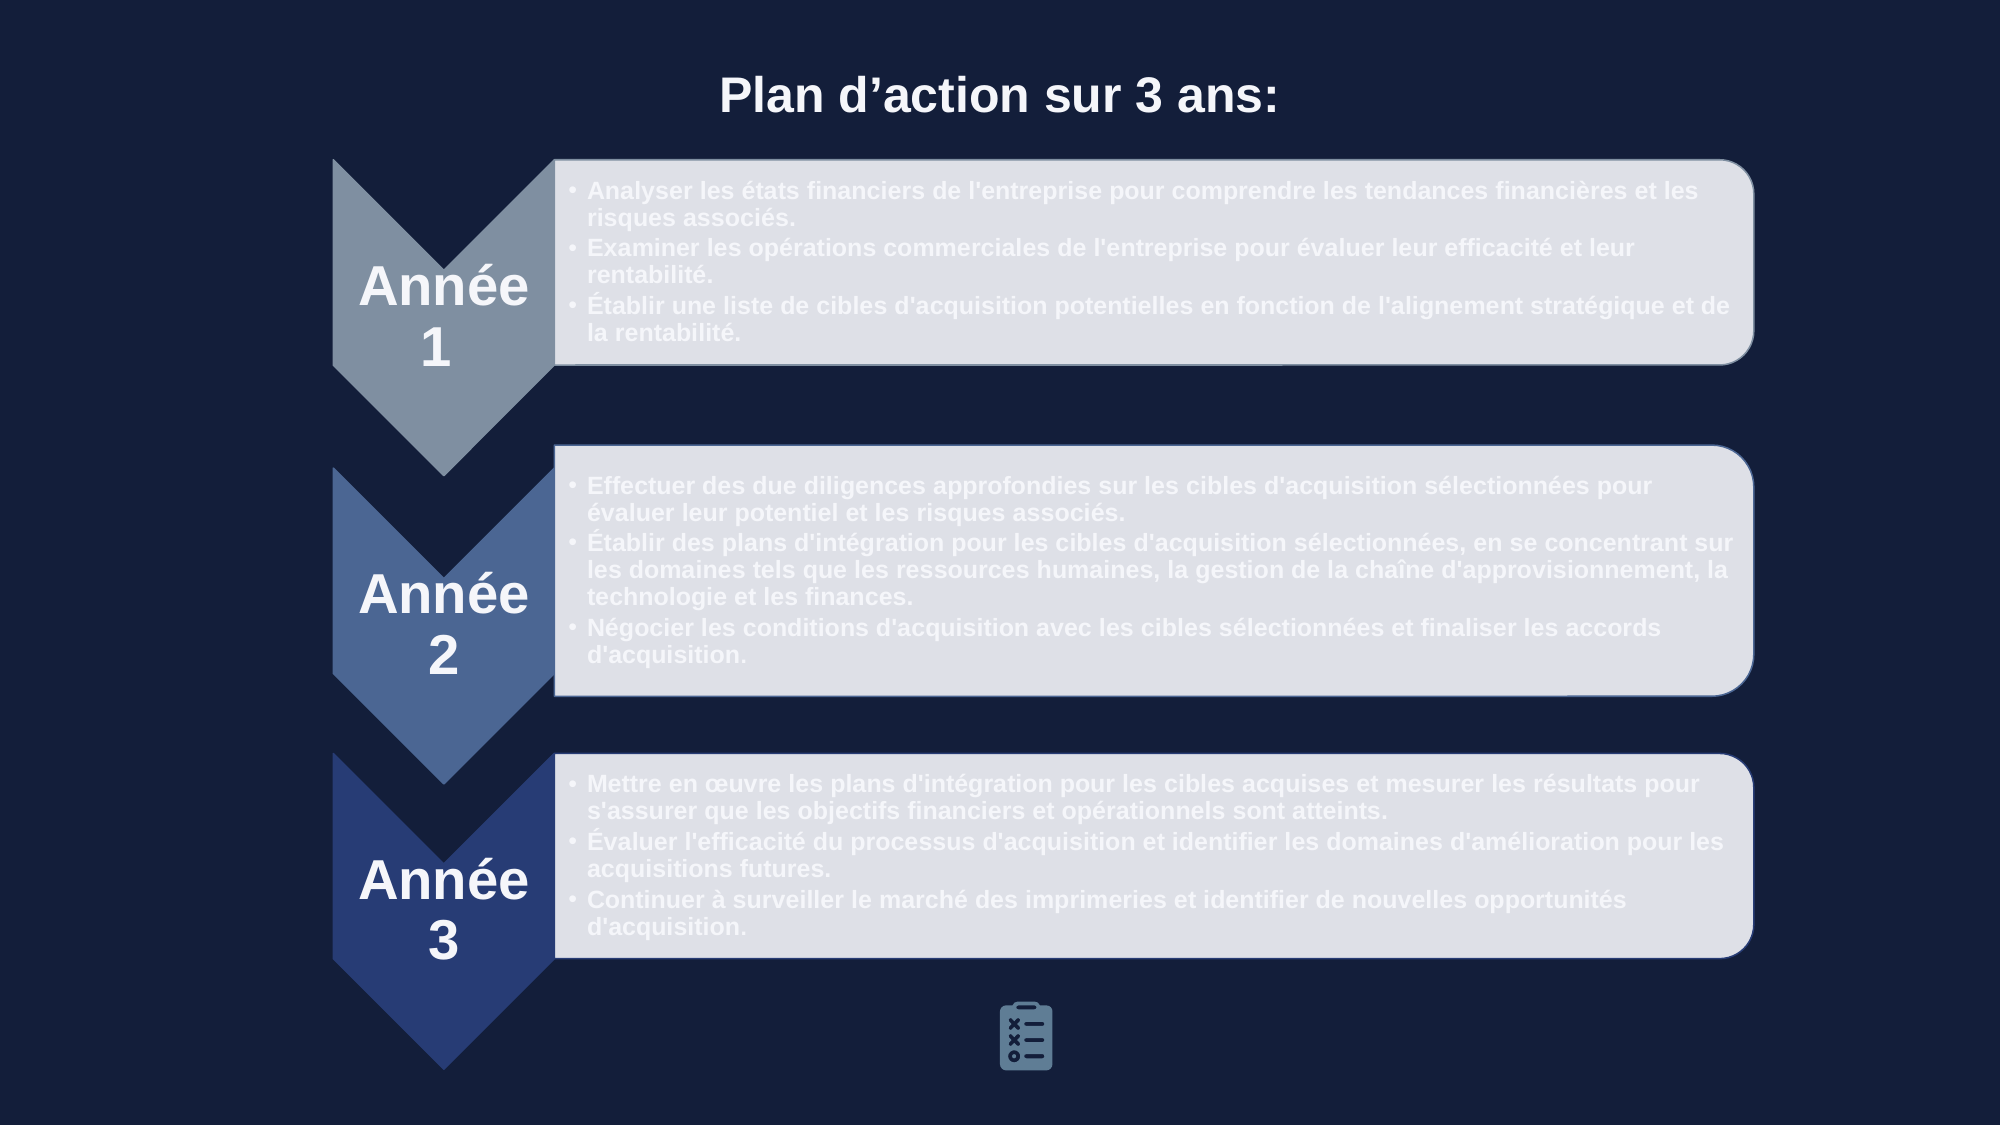

Plan d’action sur 3 ans:
Année 1
Analyser les états financiers de l'entreprise pour comprendre les tendances financières et les risques associés.
Examiner les opérations commerciales de l'entreprise pour évaluer leur efficacité et leur rentabilité.
Établir une liste de cibles d'acquisition potentielles en fonction de l'alignement stratégique et de la rentabilité.
Année 2
Effectuer des due diligences approfondies sur les cibles d'acquisition sélectionnées pour évaluer leur potentiel et les risques associés.
Établir des plans d'intégration pour les cibles d'acquisition sélectionnées, en se concentrant sur les domaines tels que les ressources humaines, la gestion de la chaîne d'approvisionnement, la technologie et les finances.
Négocier les conditions d'acquisition avec les cibles sélectionnées et finaliser les accords d'acquisition.
Année 3
Mettre en œuvre les plans d'intégration pour les cibles acquises et mesurer les résultats pour s'assurer que les objectifs financiers et opérationnels sont atteints.
Évaluer l'efficacité du processus d'acquisition et identifier les domaines d'amélioration pour les acquisitions futures.
Continuer à surveiller le marché des imprimeries et identifier de nouvelles opportunités d'acquisition.